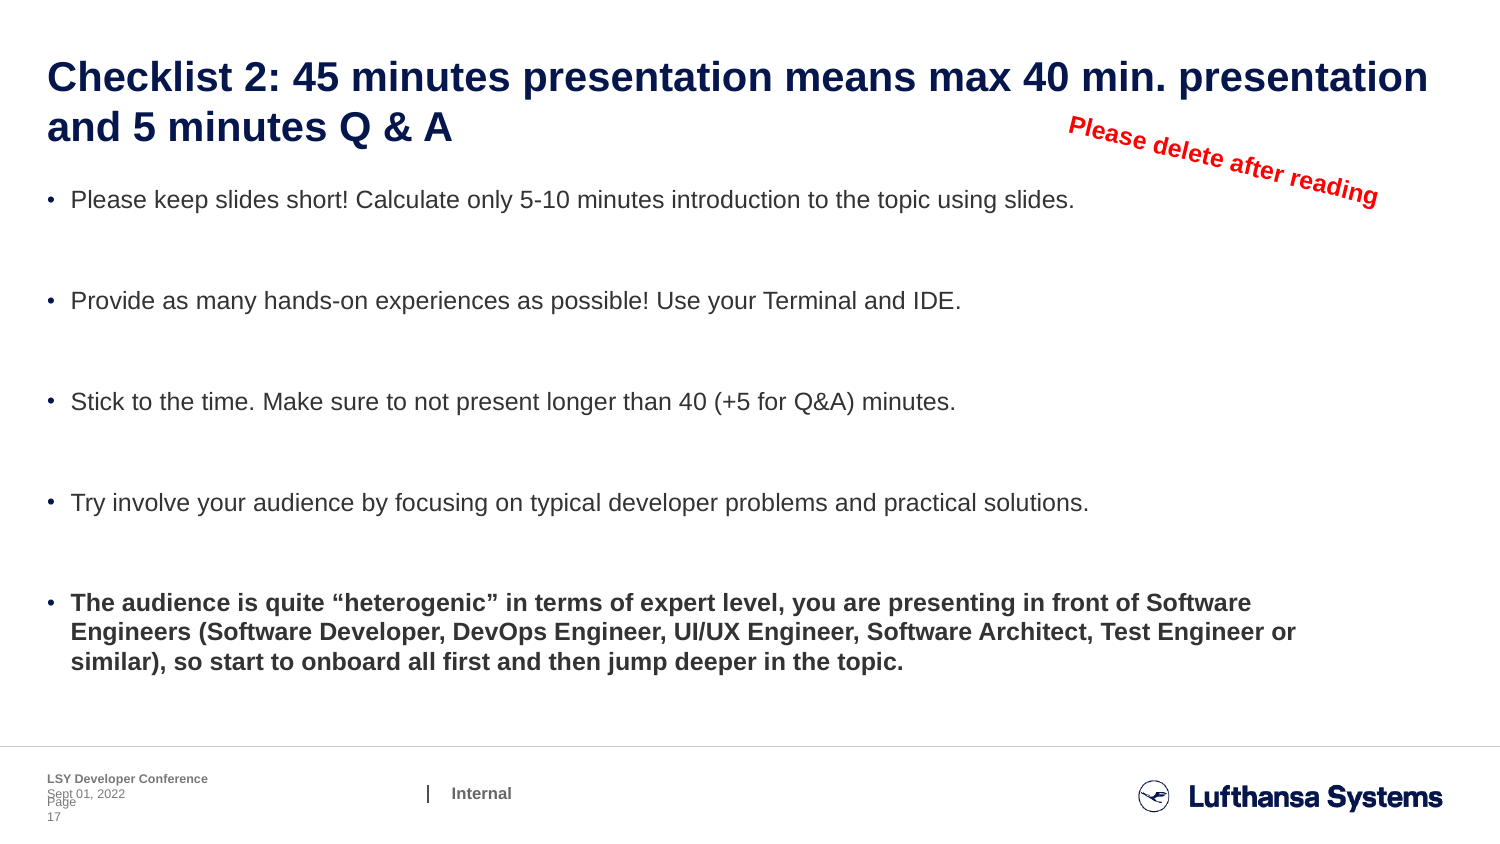

# Checklist 2: 45 minutes presentation means max 40 min. presentation and 5 minutes Q & A
Please delete after reading
Please keep slides short! Calculate only 5-10 minutes introduction to the topic using slides.

Provide as many hands-on experiences as possible! Use your Terminal and IDE.

Stick to the time. Make sure to not present longer than 40 (+5 for Q&A) minutes.

Try involve your audience by focusing on typical developer problems and practical solutions.

The audience is quite “heterogenic” in terms of expert level, you are presenting in front of Software Engineers (Software Developer, DevOps Engineer, UI/UX Engineer, Software Architect, Test Engineer or similar), so start to onboard all first and then jump deeper in the topic.

LSY Developer Conference
Sept 01, 2022
Page 17